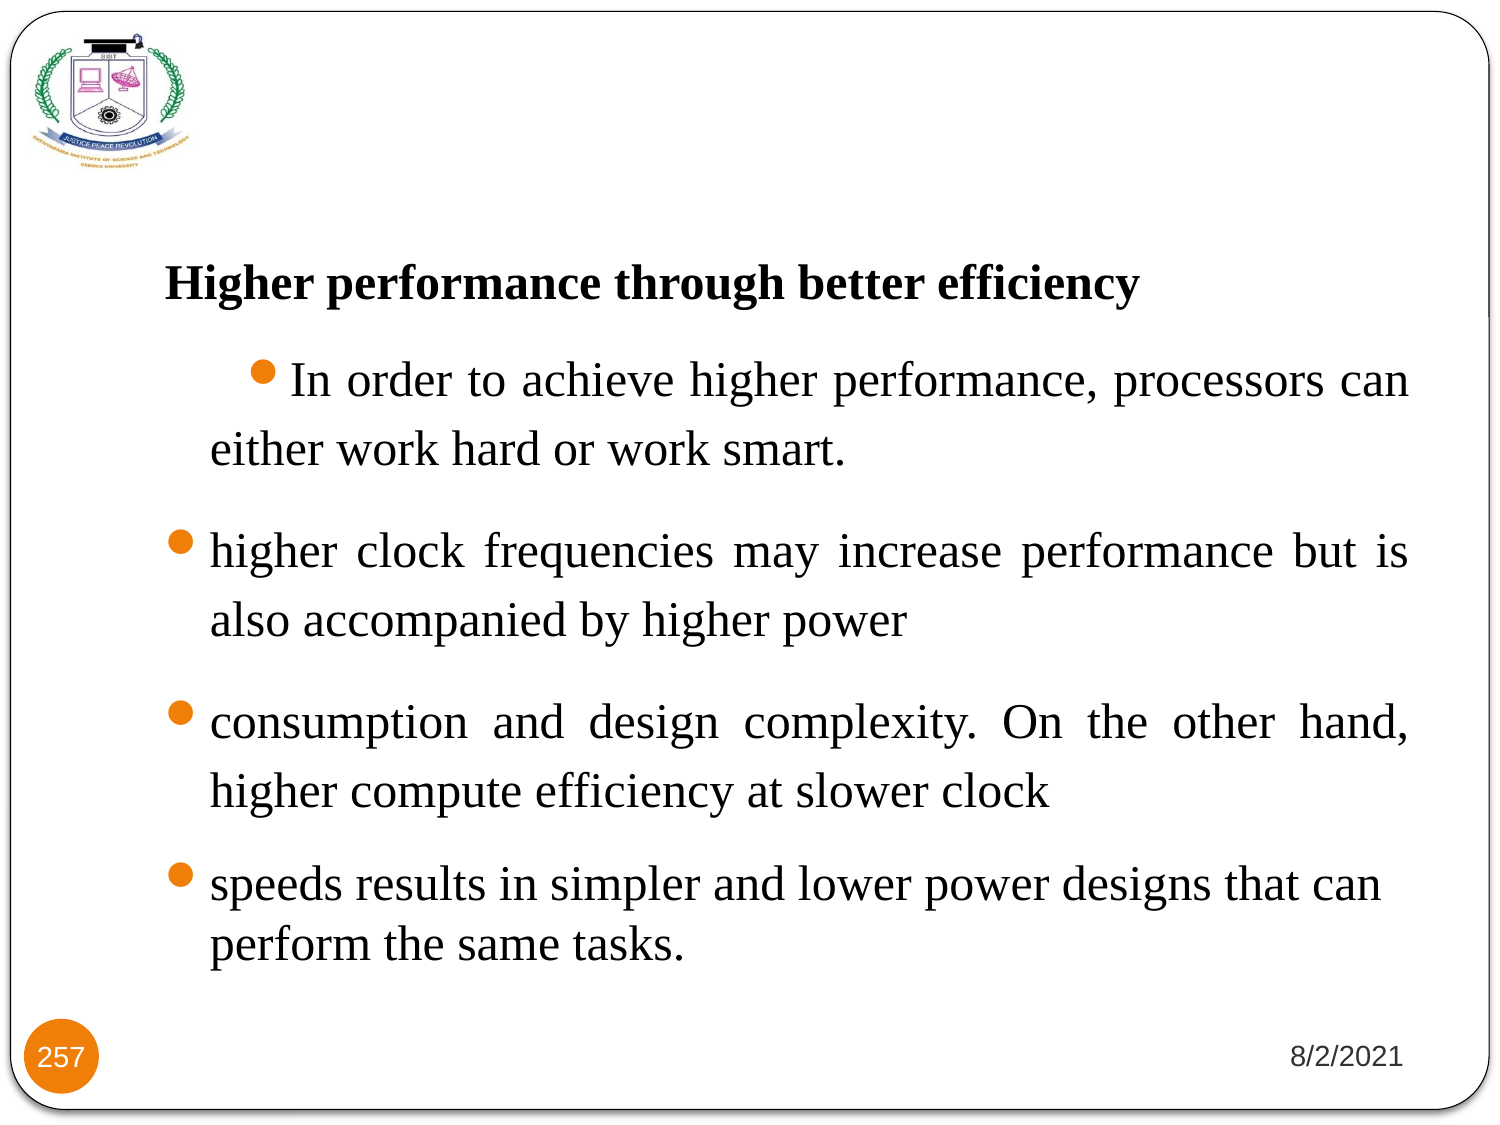

Higher performance through better efficiency
In order to achieve higher performance, processors can either work hard or work smart.
higher clock frequencies may increase performance but is also accompanied by higher power
consumption and design complexity. On the other hand, higher compute efficiency at slower clock
speeds results in simpler and lower power designs that can perform the same tasks.
8/2/2021
257